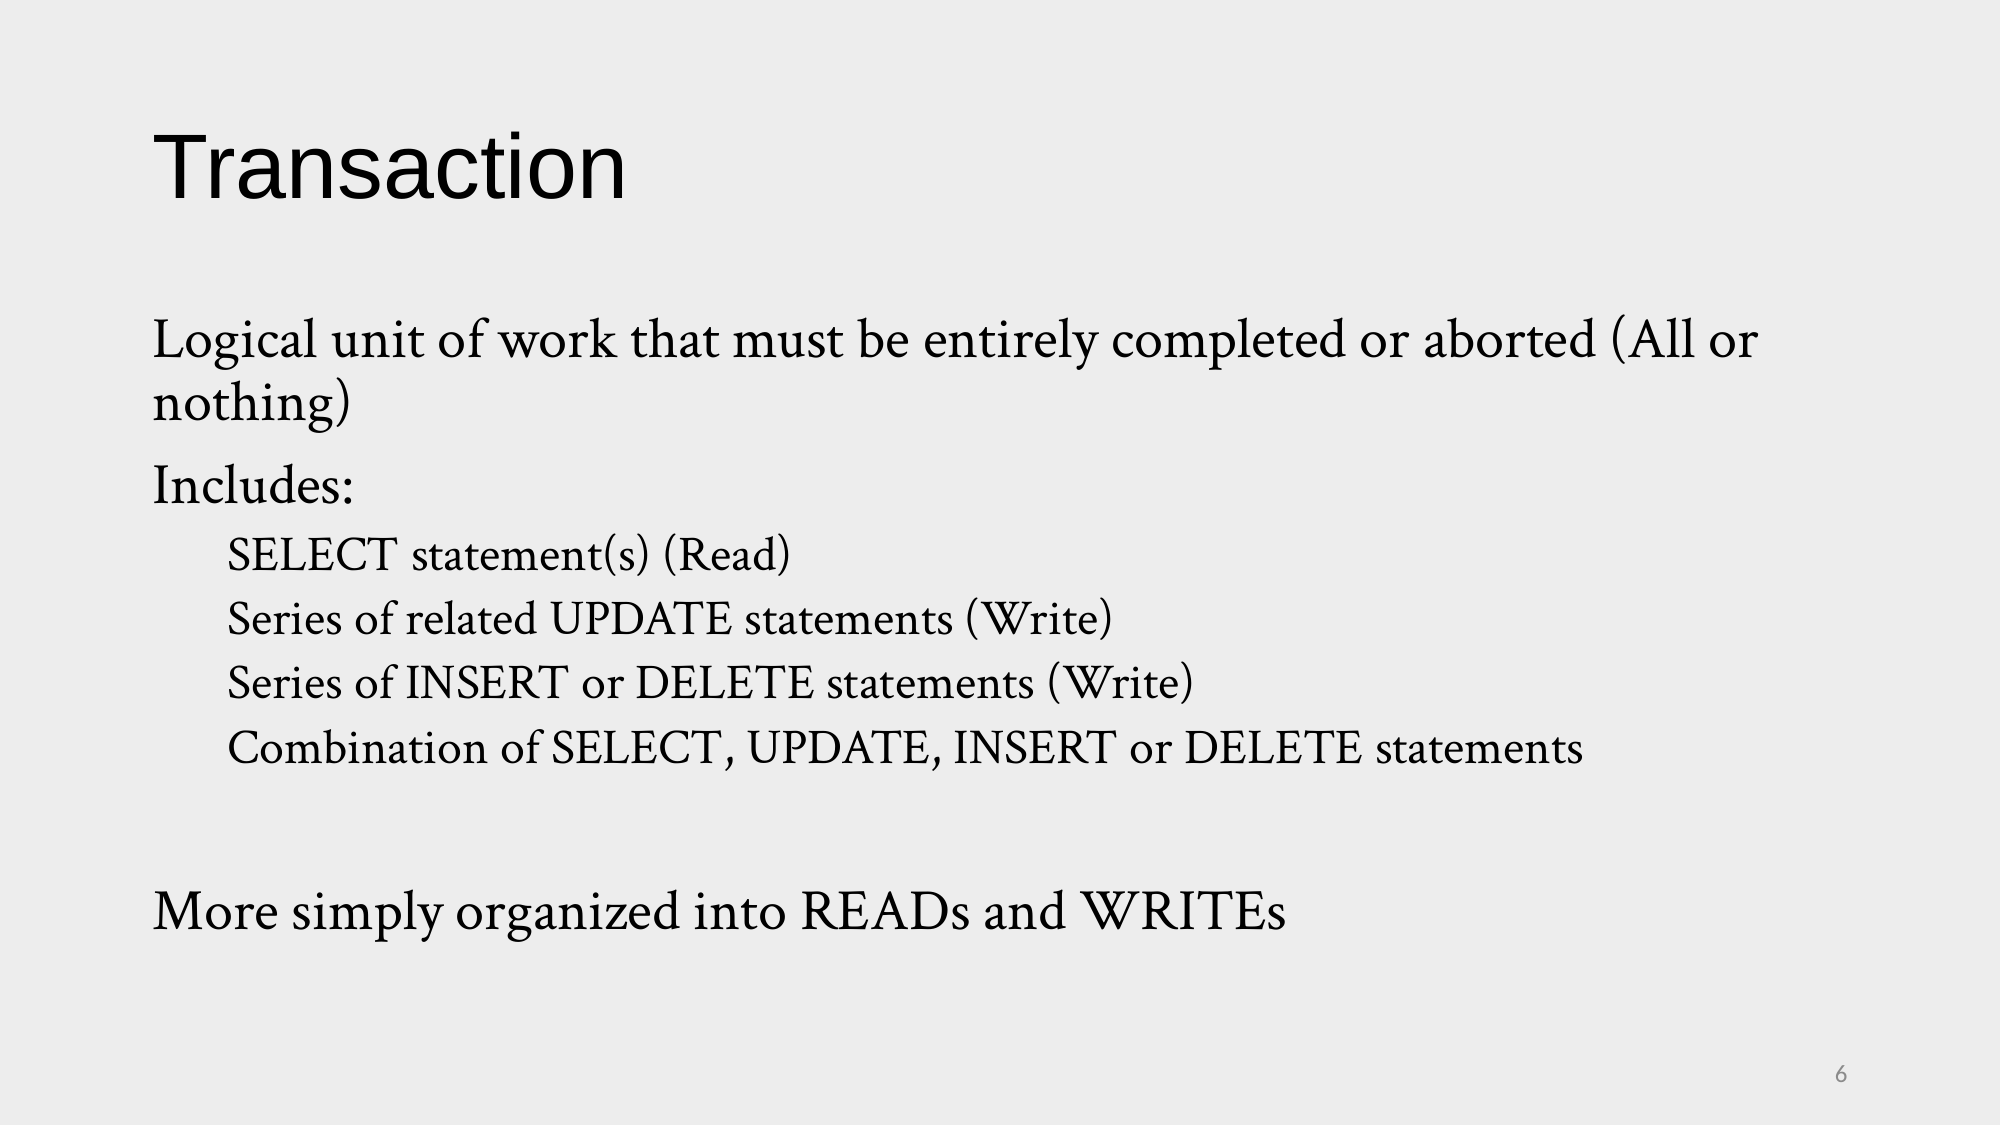

# Transaction
Logical unit of work that must be entirely completed or aborted (All or nothing)
Includes:
SELECT statement(s) (Read)
Series of related UPDATE statements (Write)
Series of INSERT or DELETE statements (Write)
Combination of SELECT, UPDATE, INSERT or DELETE statements

More simply organized into READs and WRITEs

6